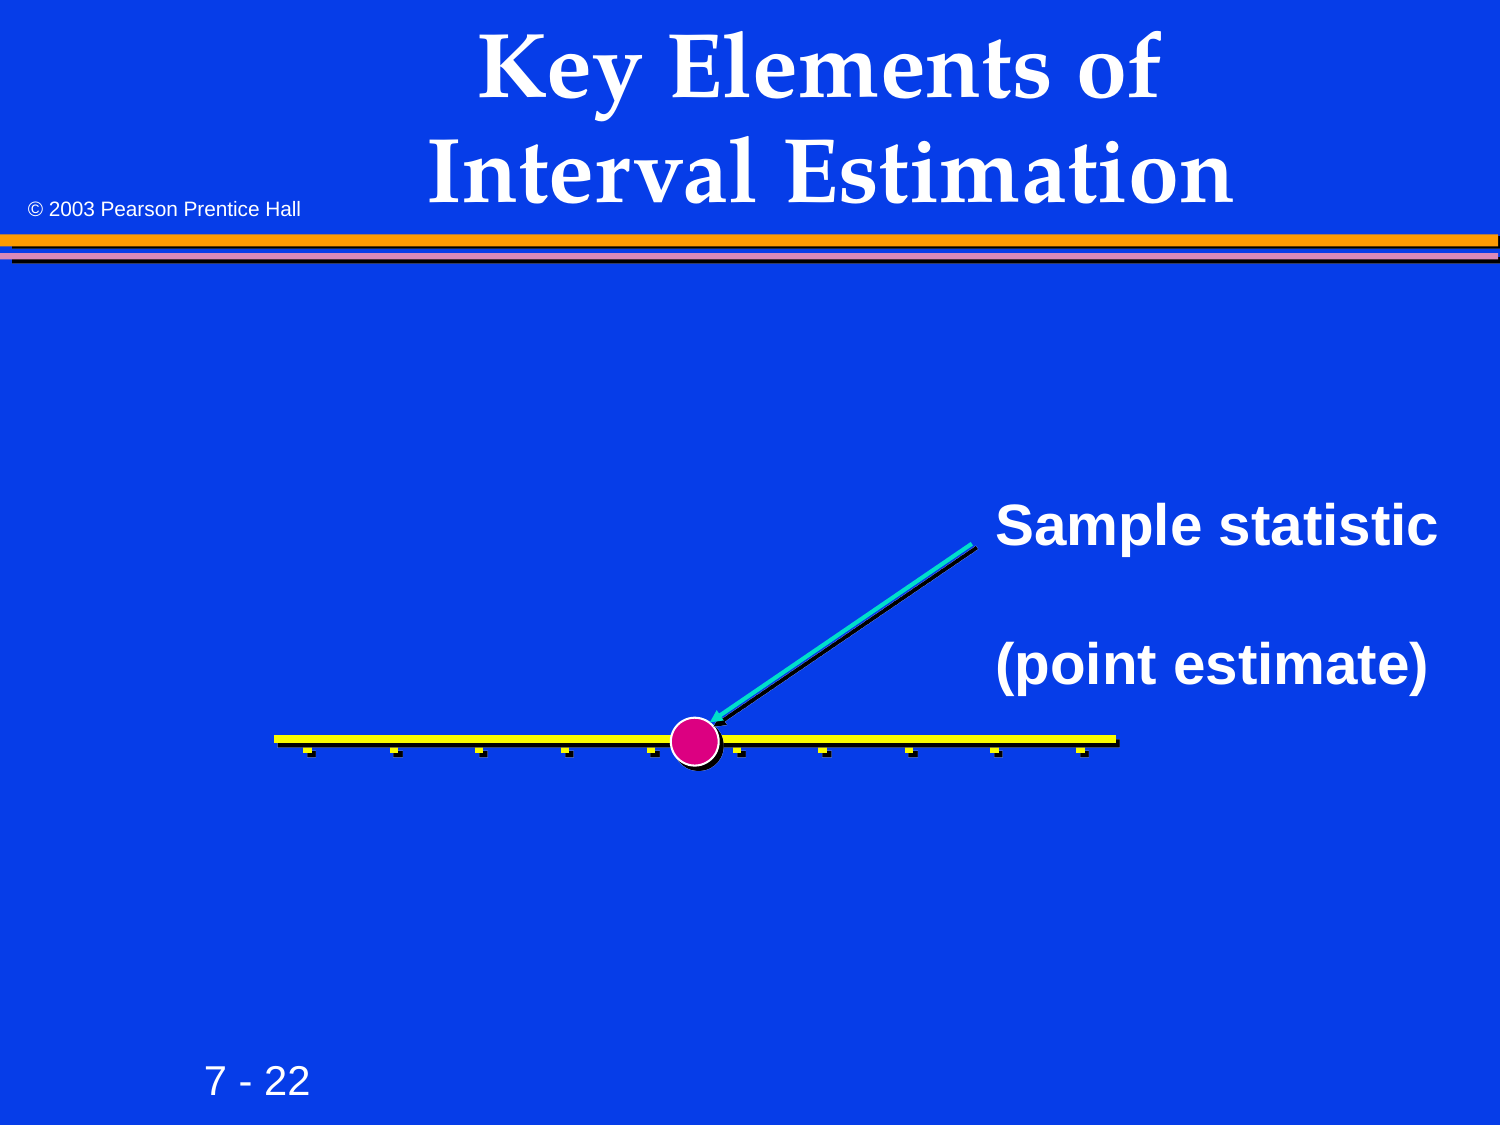

# Key Elements of Interval Estimation
Sample statistic
(point estimate)